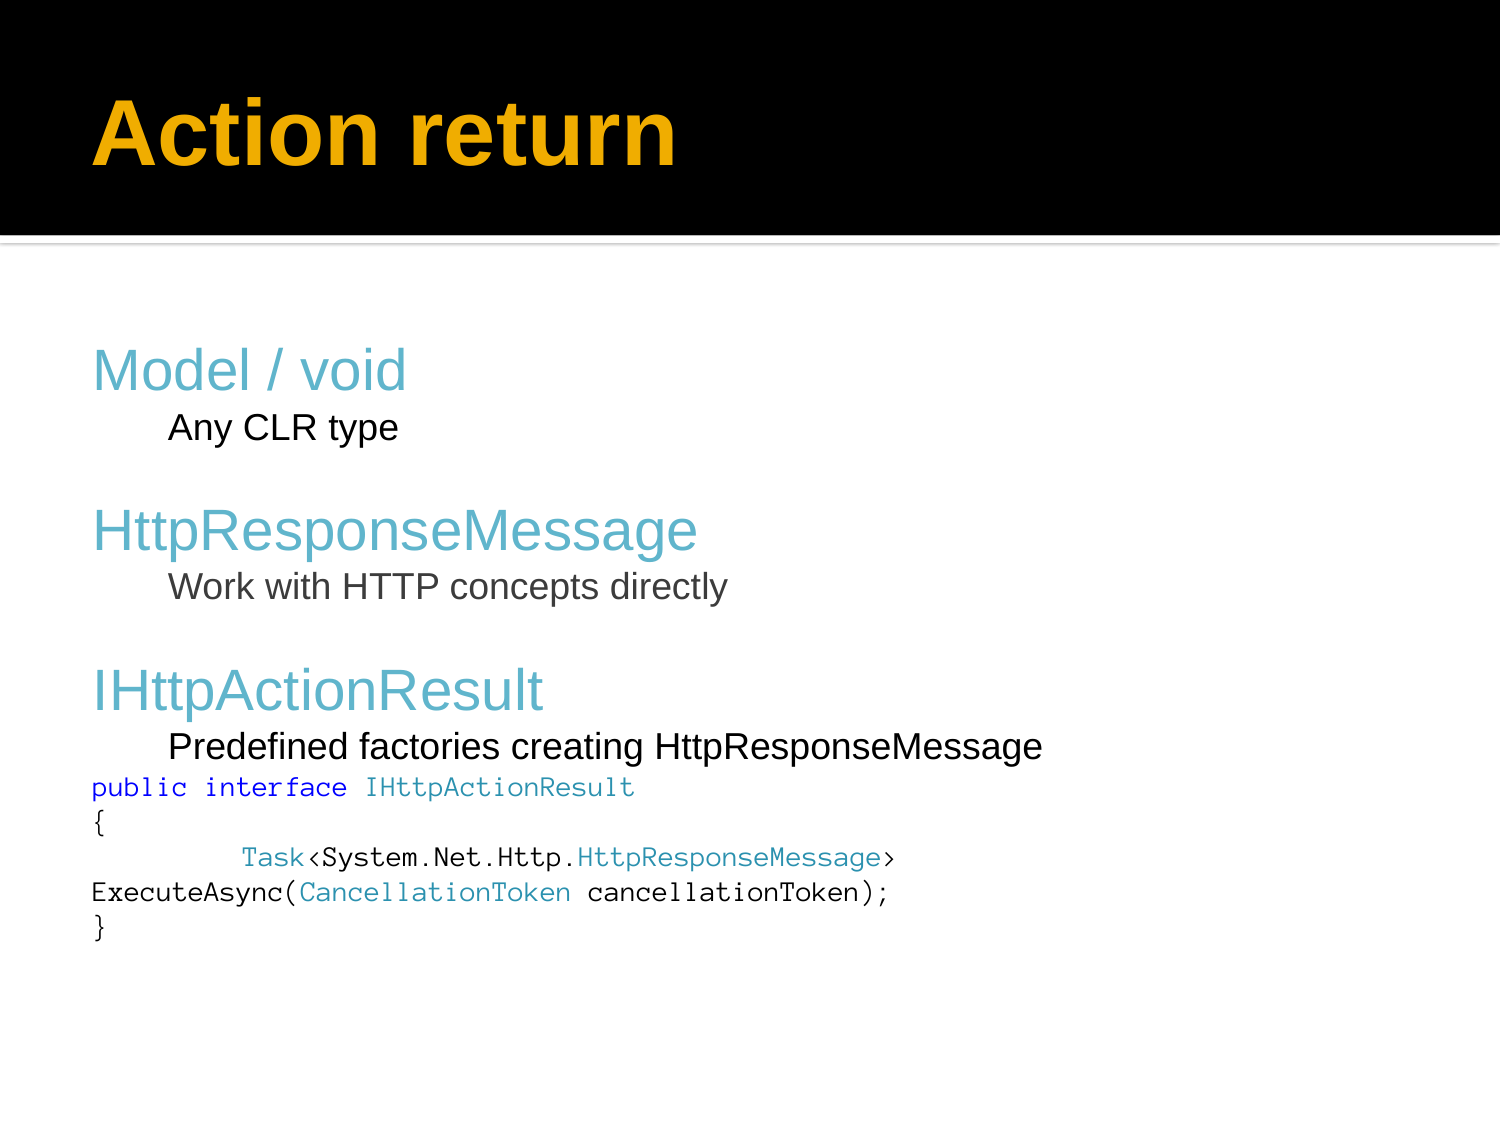

# Action return
Model / void
Any CLR type

HttpResponseMessage
Work with HTTP concepts directly

IHttpActionResult
Predefined factories creating HttpResponseMessage
public interface IHttpActionResult
{
   	Task<System.Net.Http.HttpResponseMessage> 	ExecuteAsync(CancellationToken cancellationToken);
}